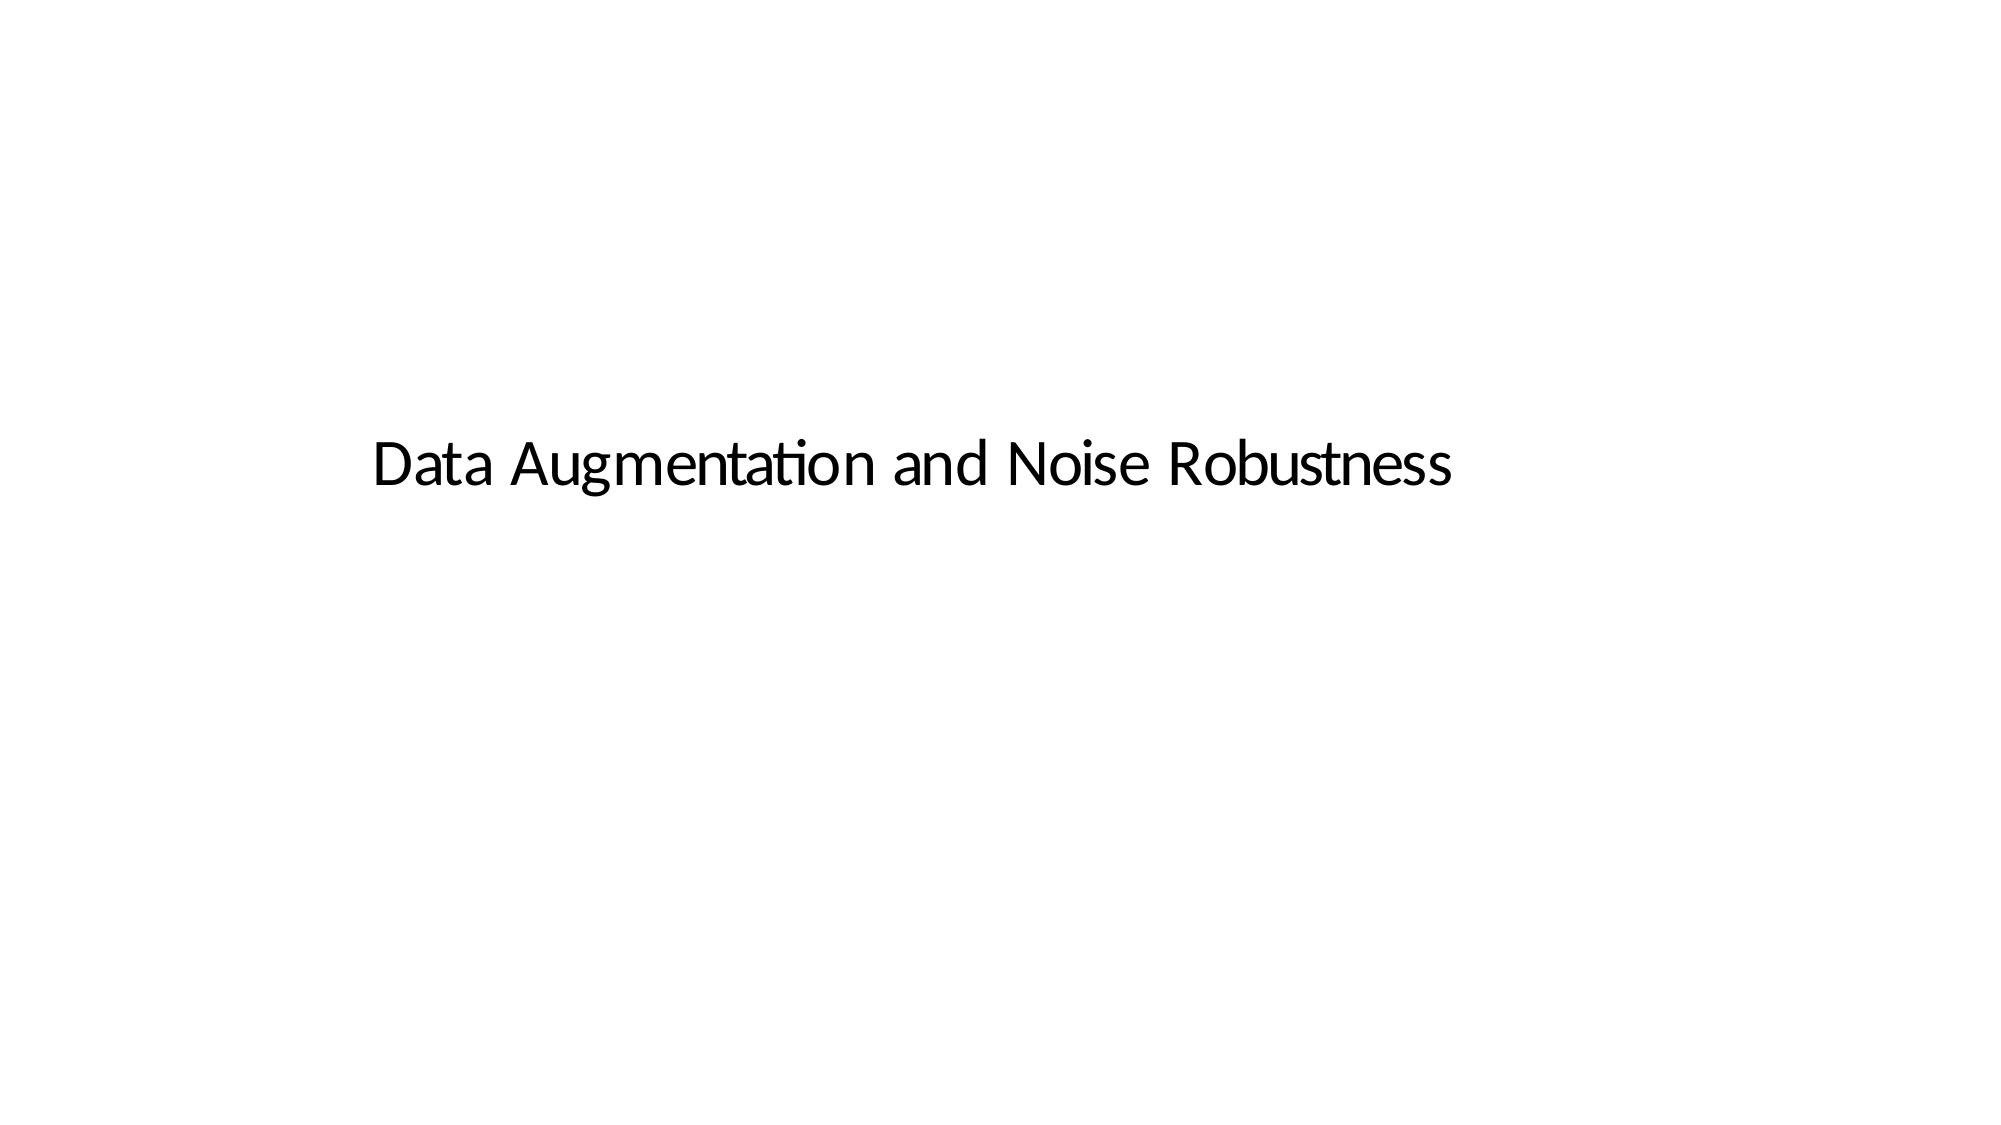

# Data Augmentation and Noise Robustness
InfoLab